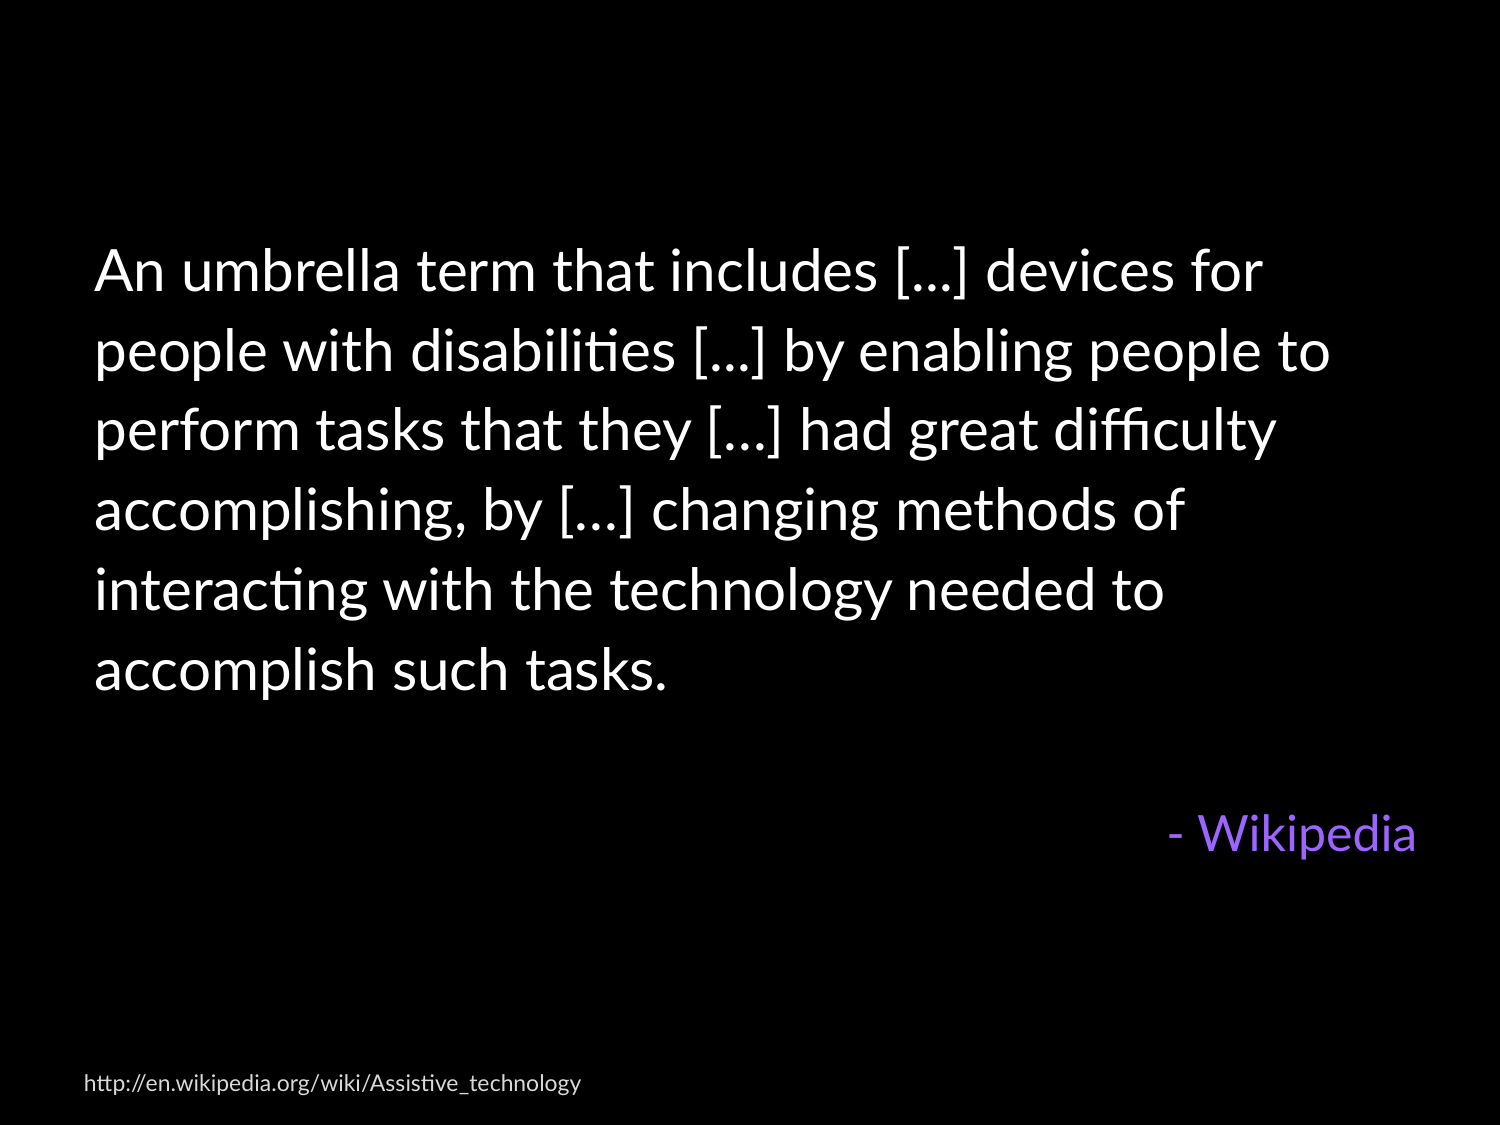

An umbrella term that includes [...] devices for people with disabilities [...] by enabling people to perform tasks that they […] had great difficulty accomplishing, by […] changing methods of interacting with the technology needed to accomplish such tasks.
# - Wikipedia
http://en.wikipedia.org/wiki/Assistive_technology